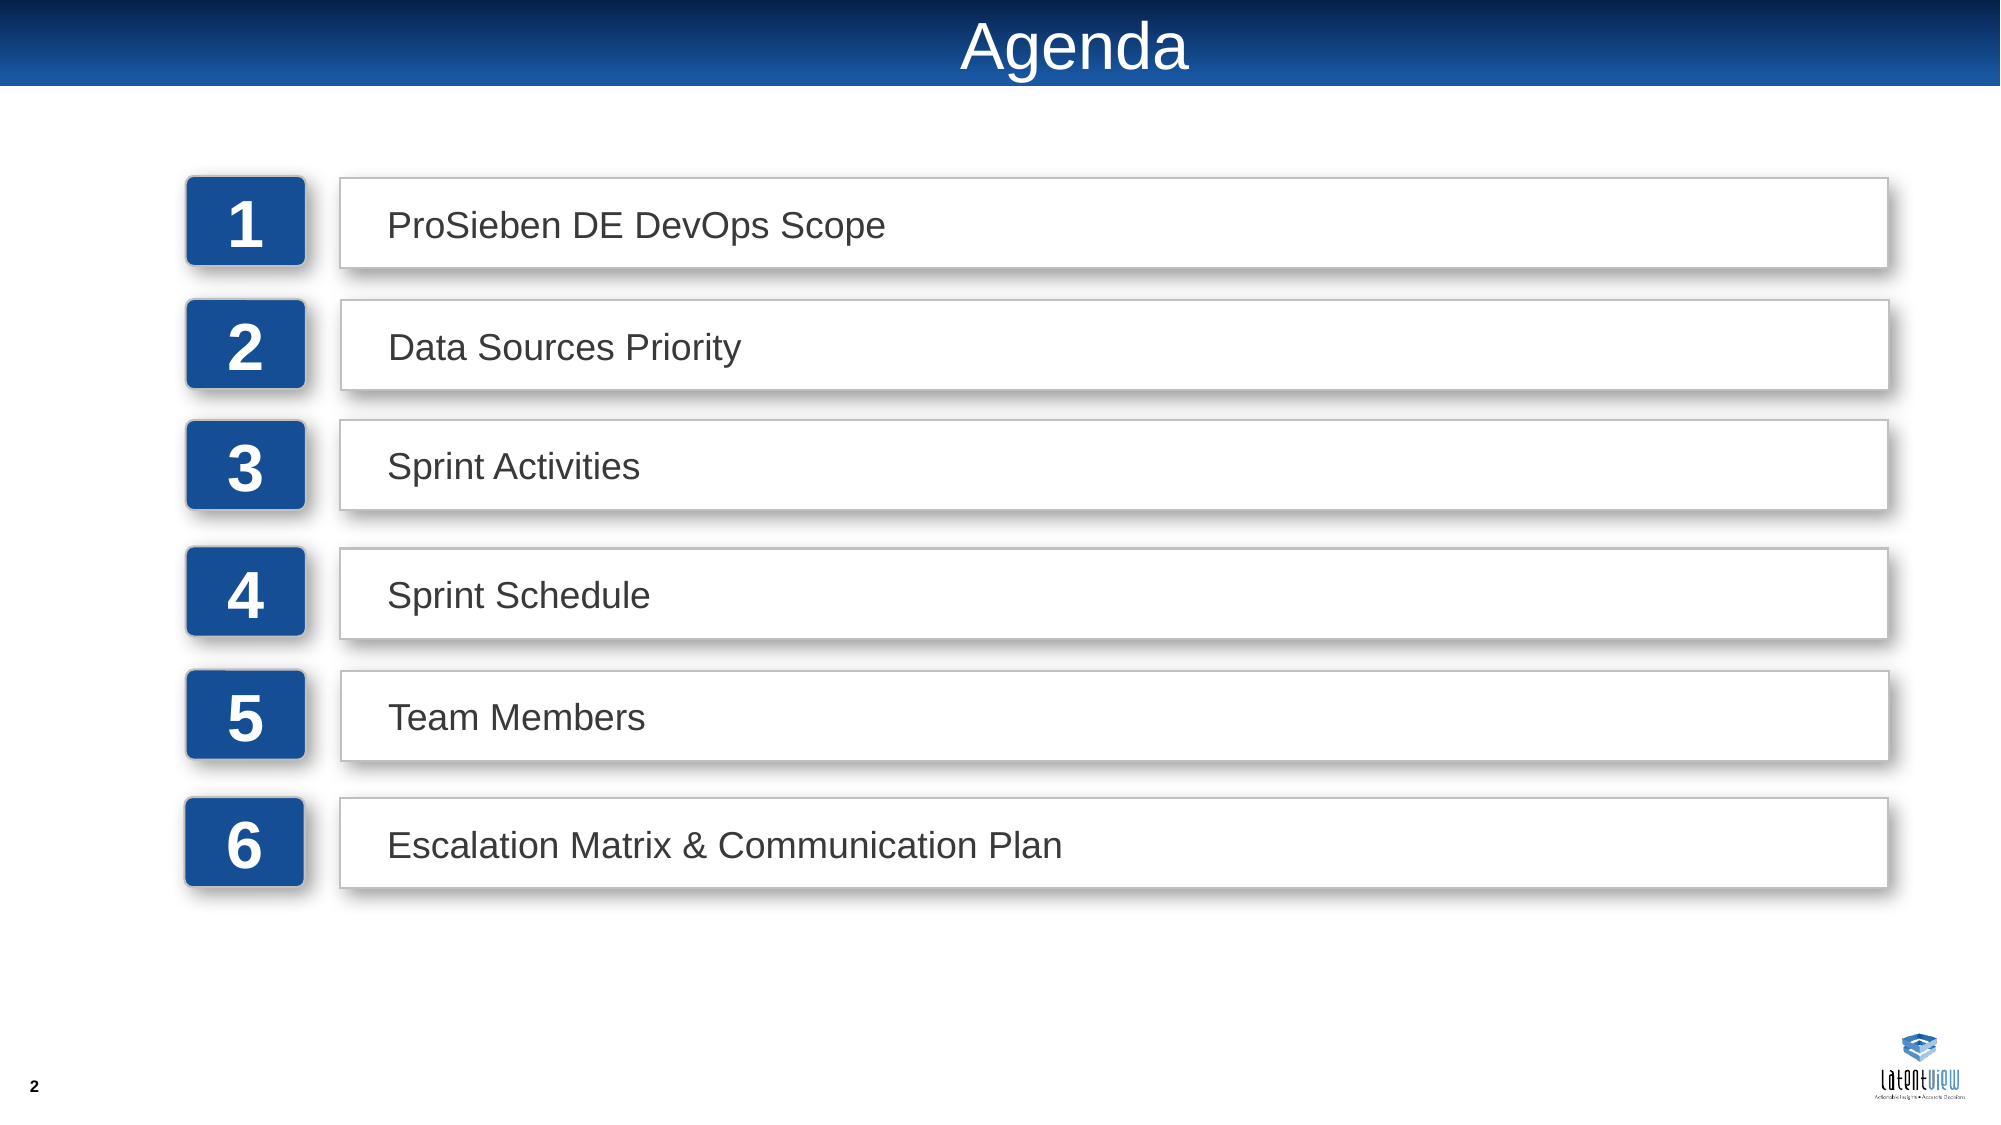

# Agenda
1
ProSieben DE DevOps Scope
2
Data Sources Priority
3
Sprint Activities
4
Sprint Schedule
5
Team Members
6
Escalation Matrix & Communication Plan